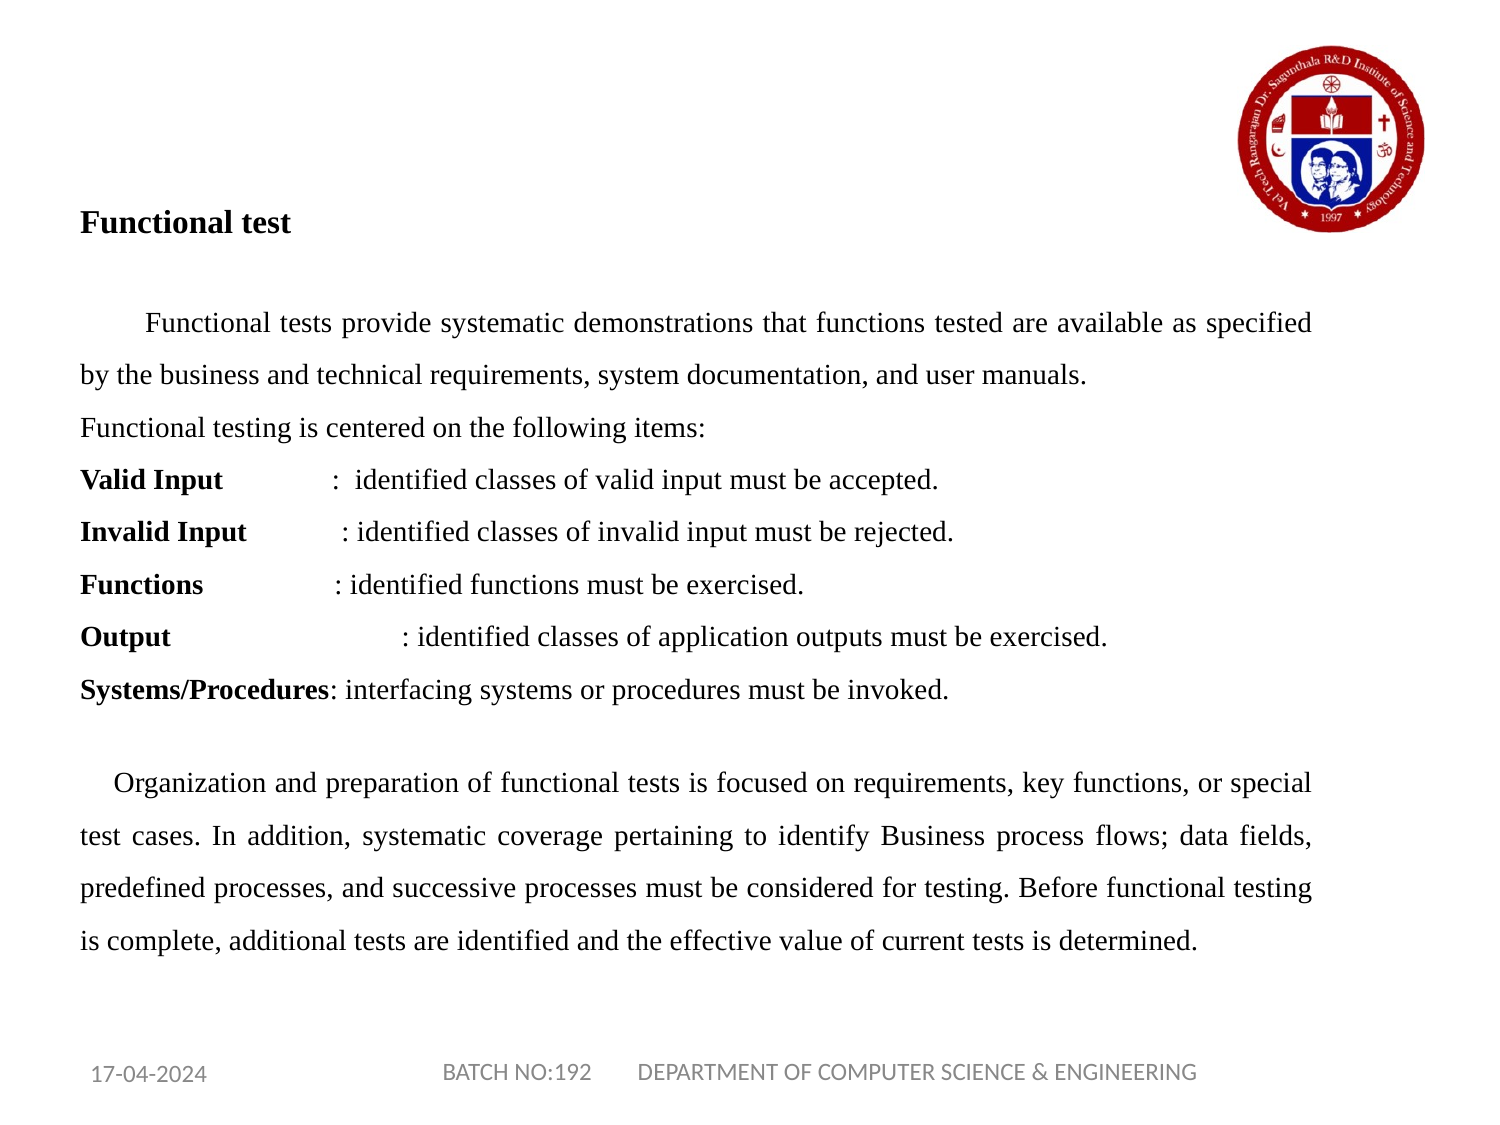

Functional test

        Functional tests provide systematic demonstrations that functions tested are available as specified by the business and technical requirements, system documentation, and user manuals.
Functional testing is centered on the following items:
Valid Input               :  identified classes of valid input must be accepted.
Invalid Input             : identified classes of invalid input must be rejected.
Functions                  : identified functions must be exercised.
Output           	   : identified classes of application outputs must be exercised.
Systems/Procedures: interfacing systems or procedures must be invoked.

     Organization and preparation of functional tests is focused on requirements, key functions, or special test cases. In addition, systematic coverage pertaining to identify Business process flows; data fields, predefined processes, and successive processes must be considered for testing. Before functional testing is complete, additional tests are identified and the effective value of current tests is determined.
BATCH NO:192        DEPARTMENT OF COMPUTER SCIENCE & ENGINEERING
17-04-2024
24